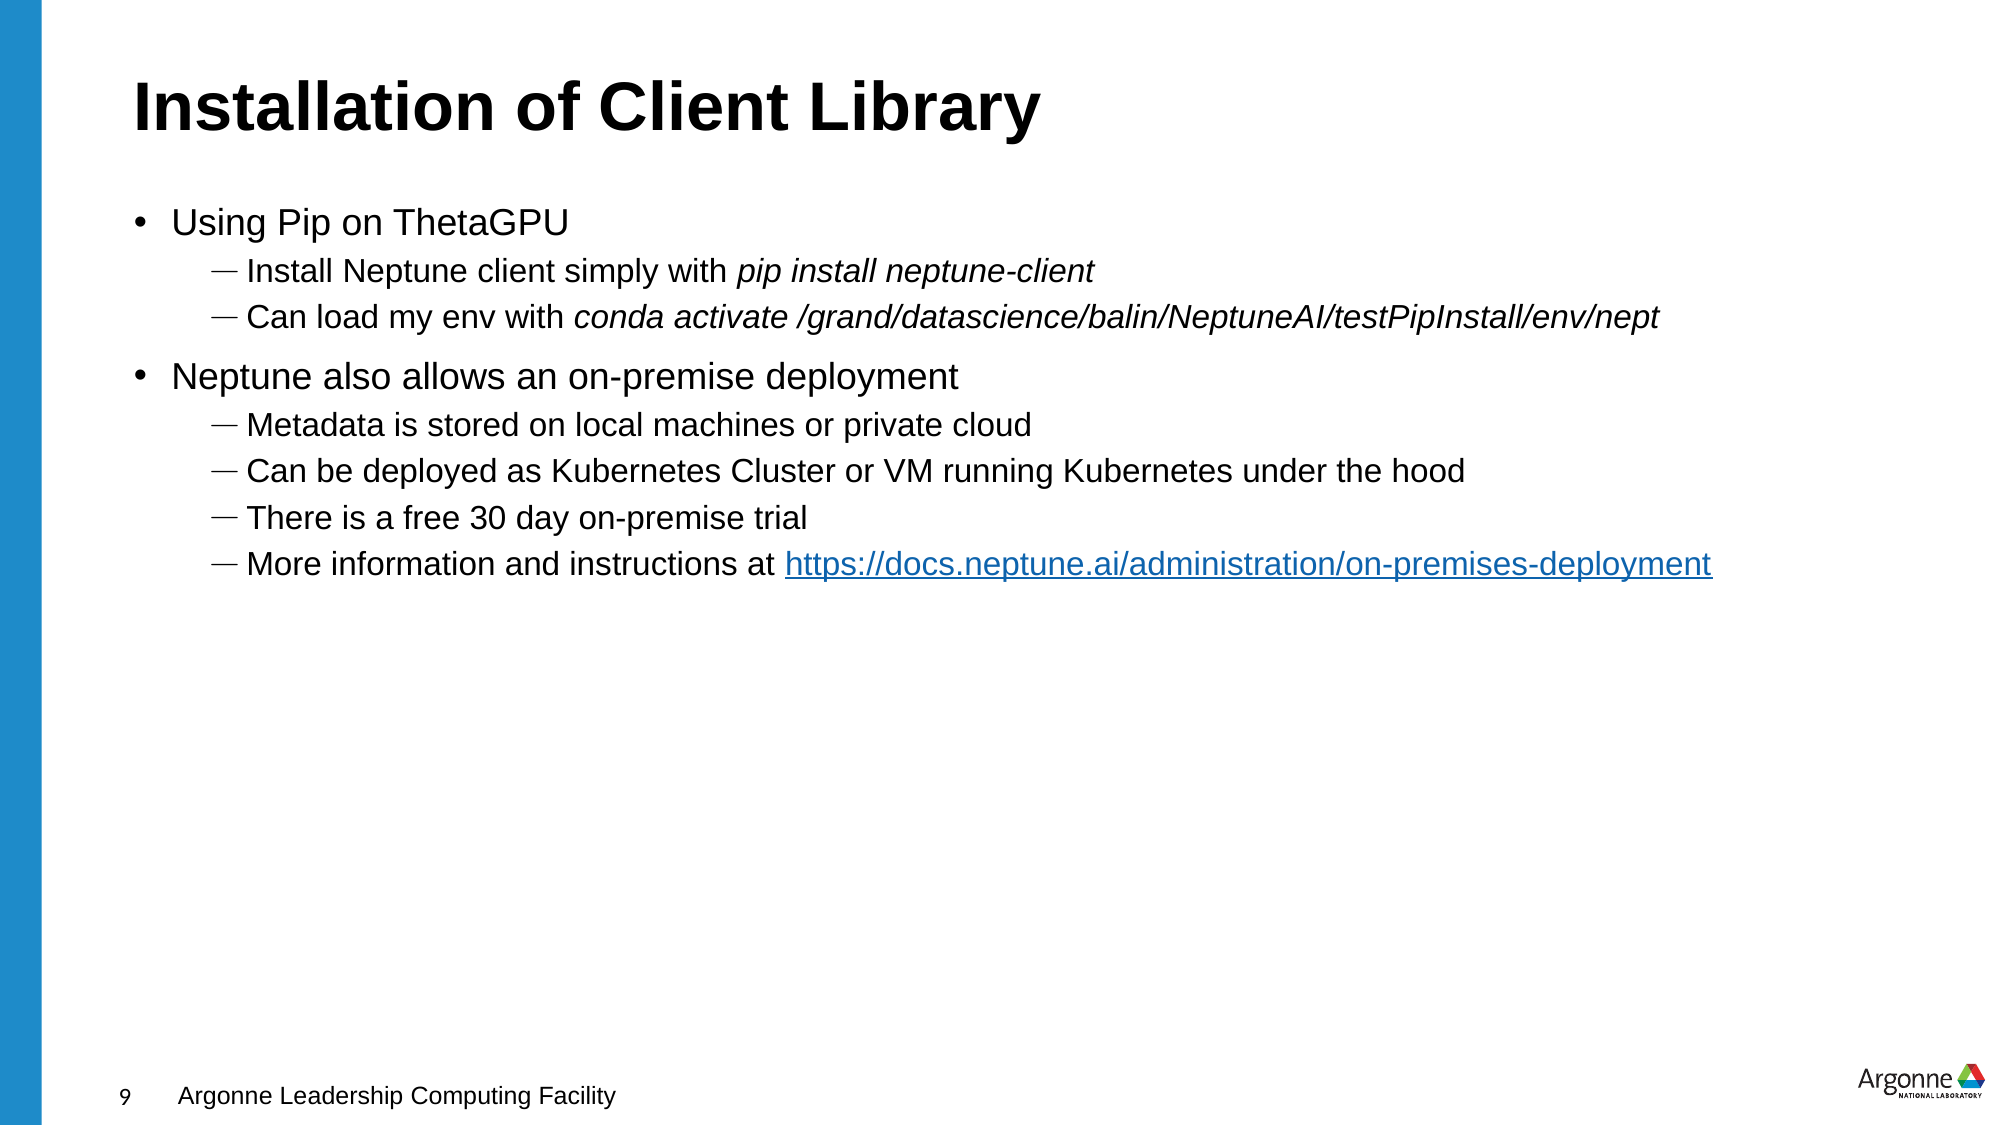

# Installation of Client Library
Using Pip on ThetaGPU
Install Neptune client simply with pip install neptune-client
Can load my env with conda activate /grand/datascience/balin/NeptuneAI/testPipInstall/env/nept
Neptune also allows an on-premise deployment
Metadata is stored on local machines or private cloud
Can be deployed as Kubernetes Cluster or VM running Kubernetes under the hood
There is a free 30 day on-premise trial
More information and instructions at https://docs.neptune.ai/administration/on-premises-deployment